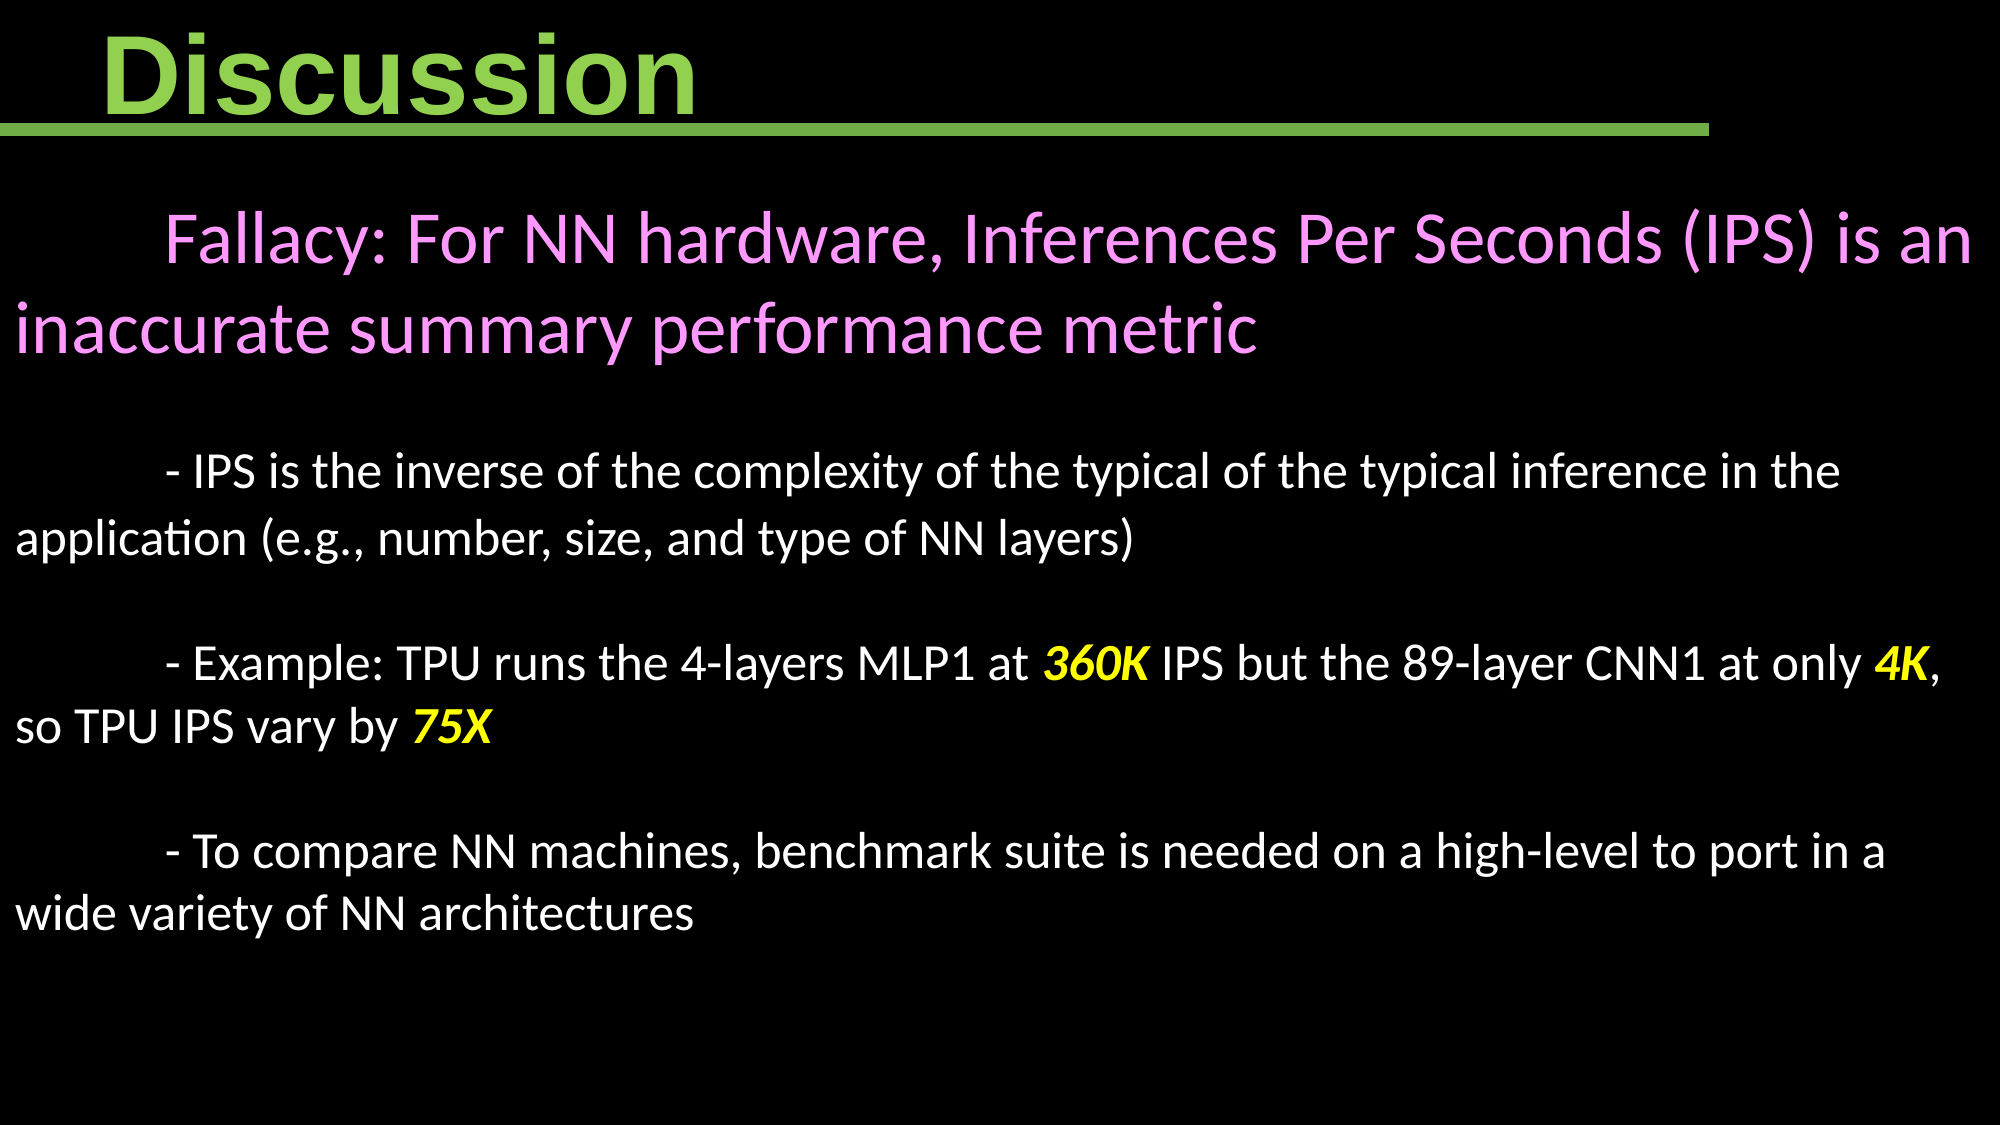

Discussion
	Fallacy: For NN hardware, Inferences Per Seconds (IPS) is an inaccurate summary performance metric

	- IPS is the inverse of the complexity of the typical of the typical inference in the application (e.g., number, size, and type of NN layers)

	- Example: TPU runs the 4-layers MLP1 at 360K IPS but the 89-layer CNN1 at only 4K, so TPU IPS vary by 75X

	- To compare NN machines, benchmark suite is needed on a high-level to port in a wide variety of NN architectures